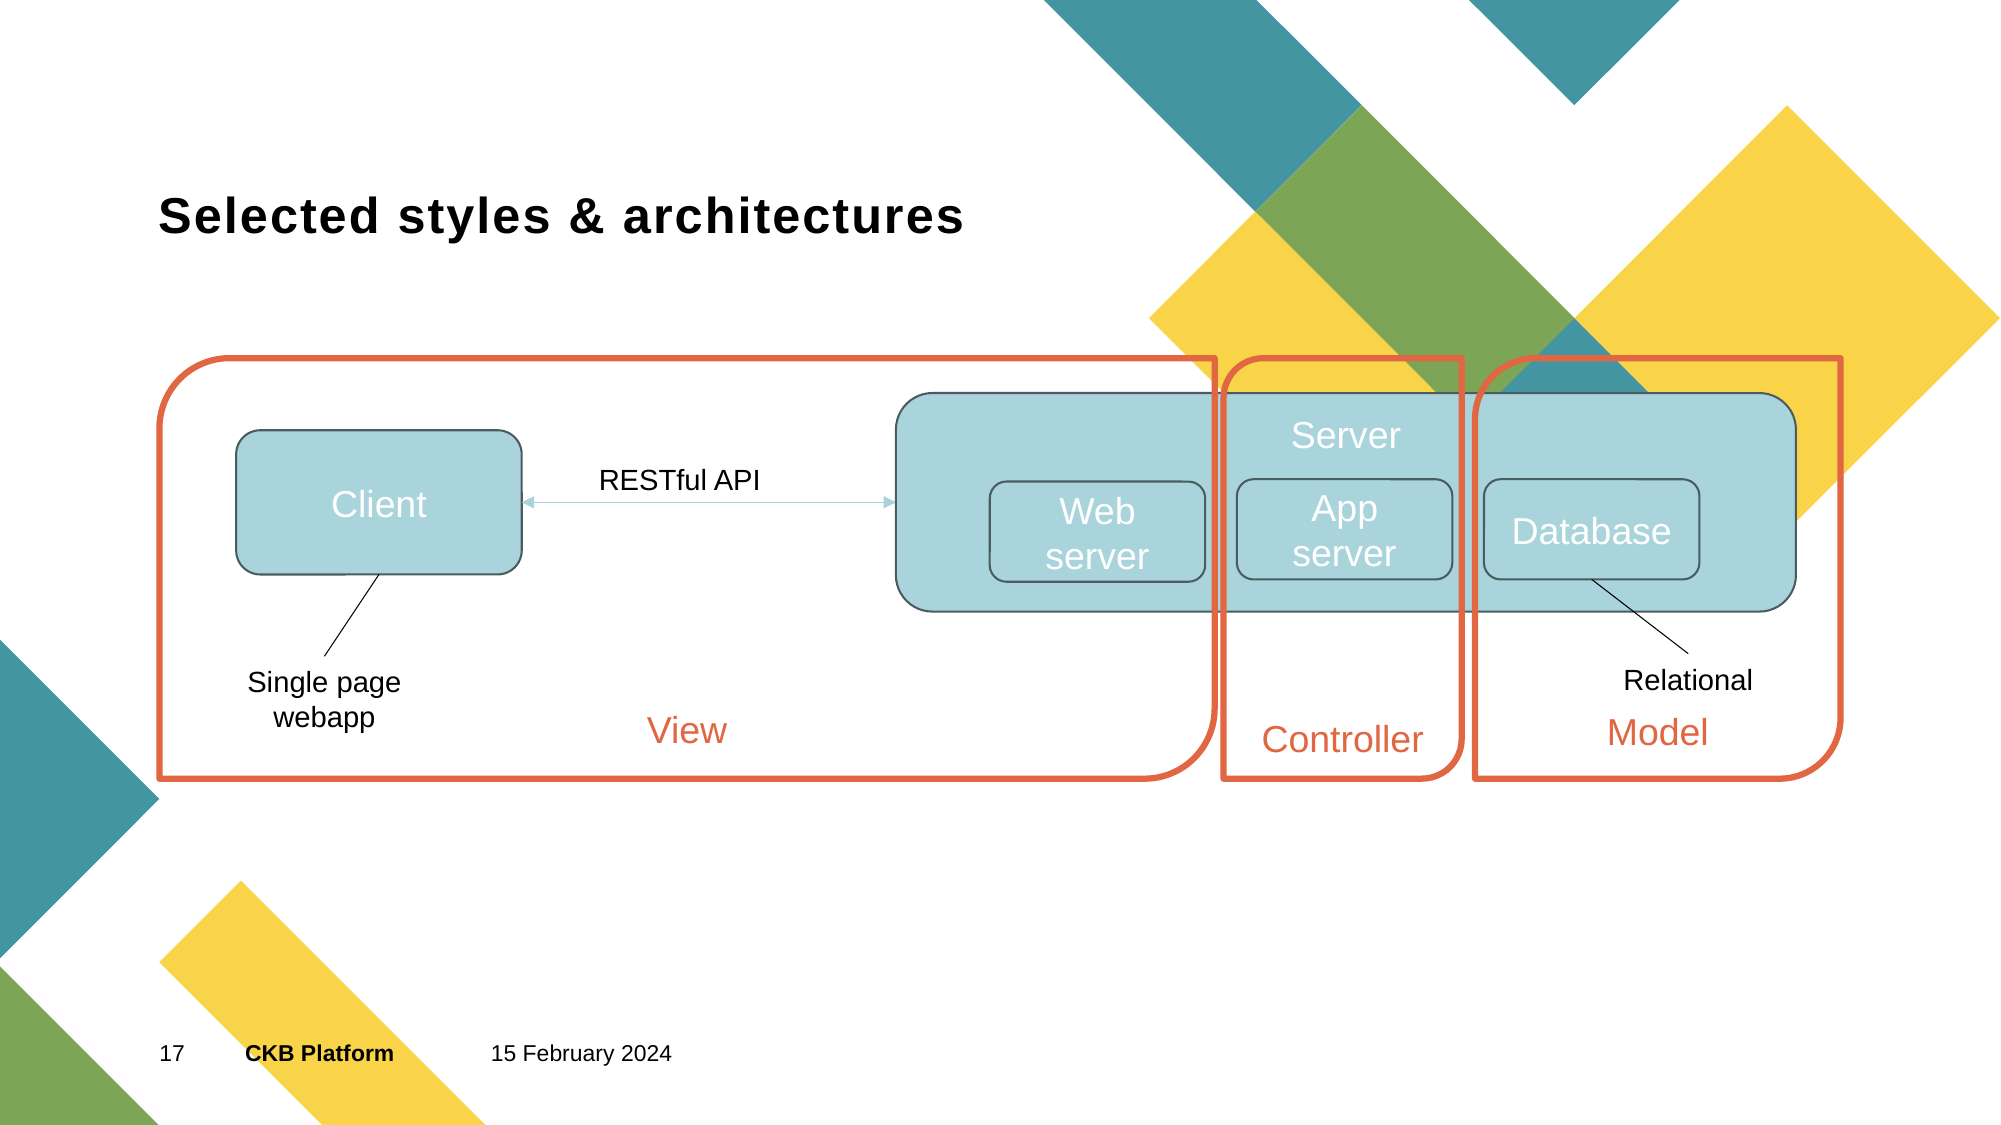

# Selected styles & architectures
Model
View
Controller
Server
Client
RESTful API
Database
App
server
Web server
Relational
Single page webapp
17
CKB Platform
15 February 2024